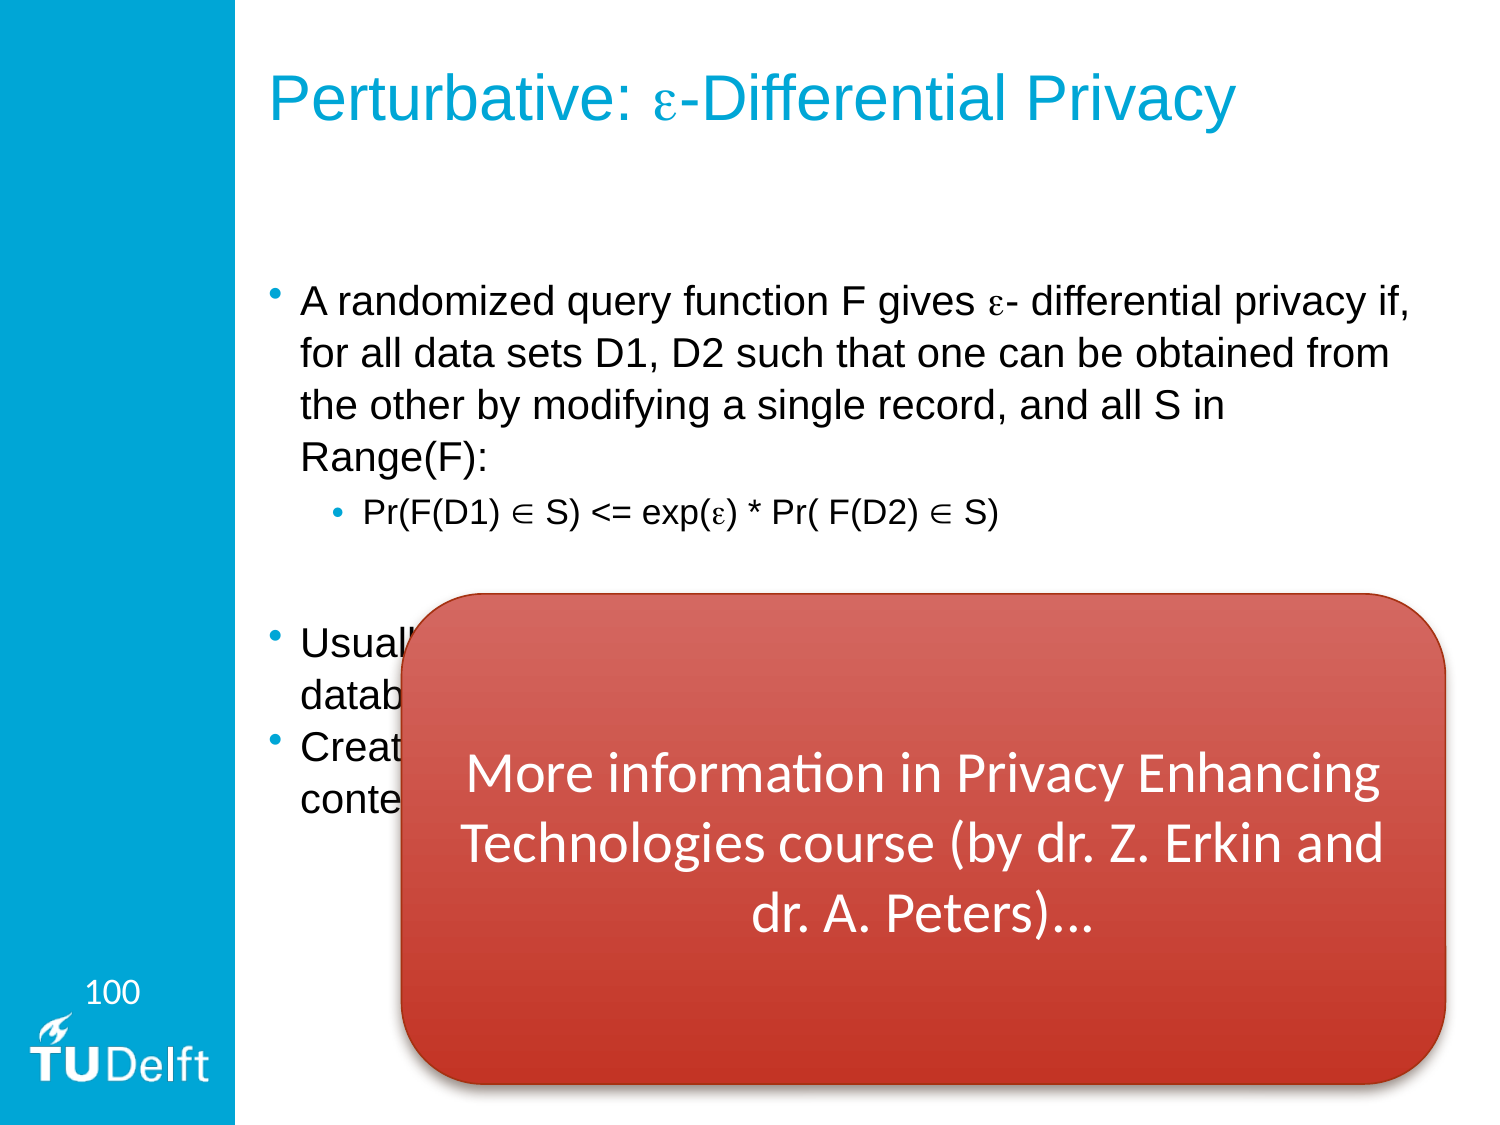

# Perturbative: ε-Differential Privacy
A randomized query function F gives ε- differential privacy if, for all data sets D1, D2 such that one can be obtained from the other by modifying a single record, and all S in Range(F):
Pr(F(D1) ∈ S) <= exp(ε) * Pr( F(D2) ∈ S)

Usually F(D) = f (D) + Y (D), where f (D) is a user query to a database D and Y (D) is a random noise (typically Laplace)
Create a data-set by iteratively asking differentially private content or counting queries
More information in Privacy Enhancing Technologies course (by dr. Z. Erkin and dr. A. Peters)...